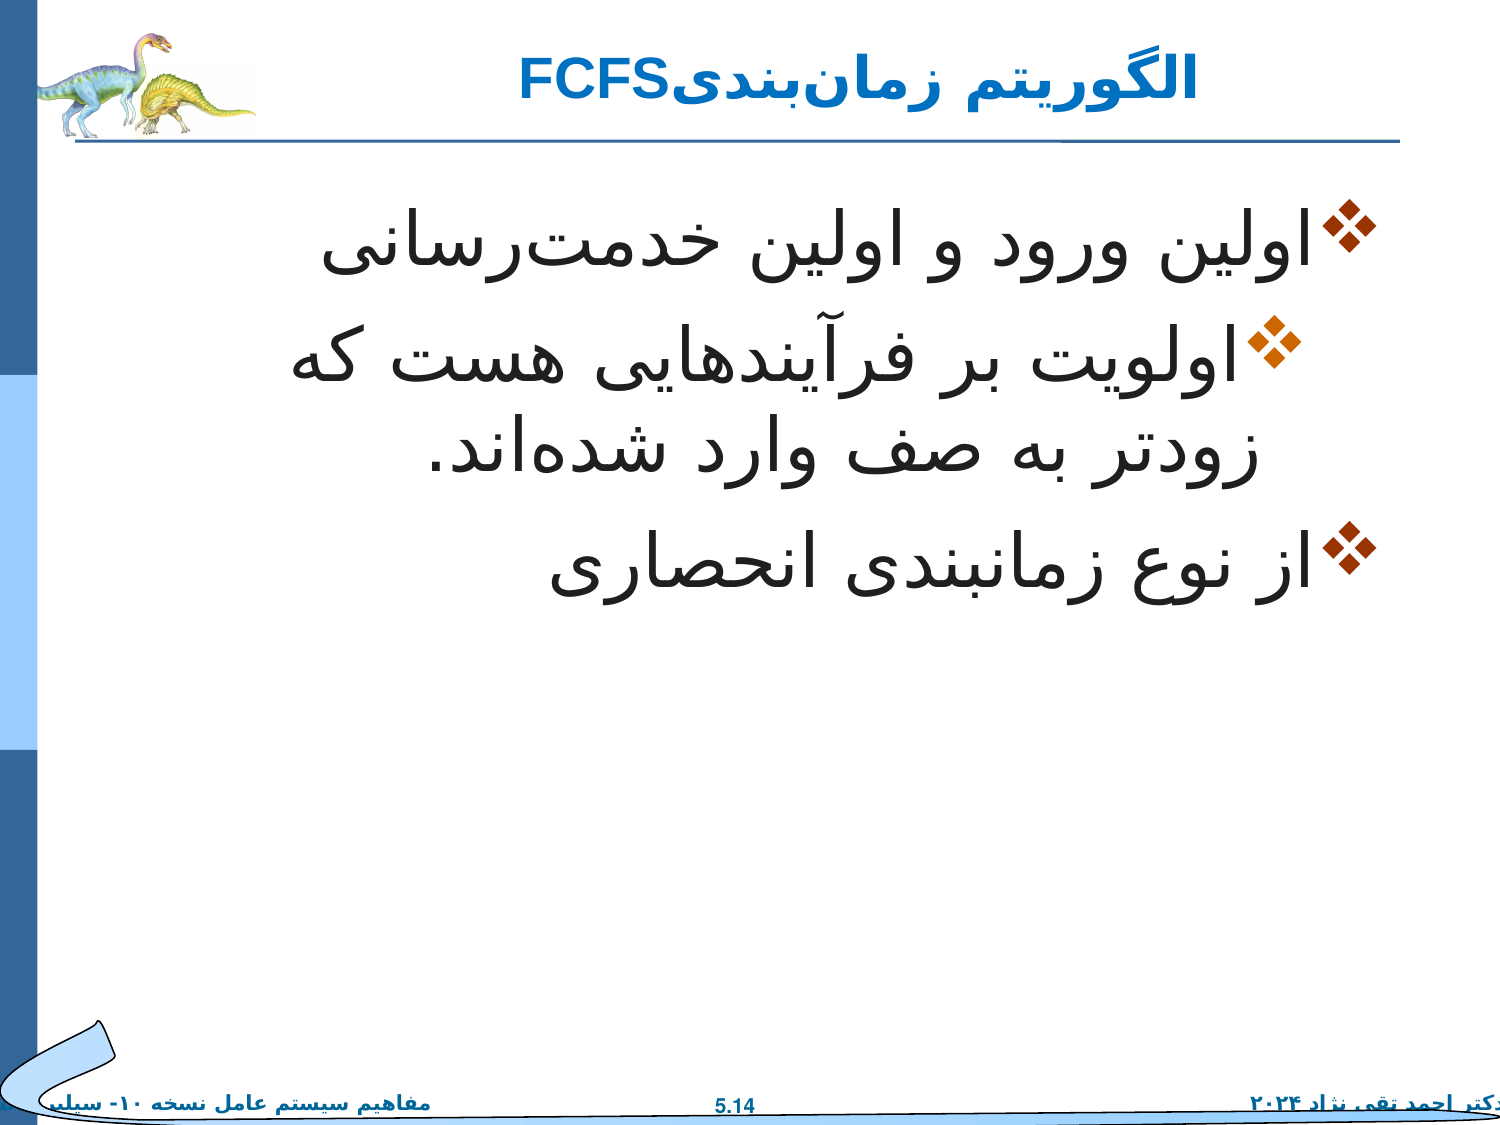

# الگوریتم زمان‌بندیFCFS
اولین ورود و اولین خدمت‌رسانی
اولویت بر فرآیند‌هایی هست که زودتر به صف وارد شده‌اند.
از نوع زمانبندی انحصاری